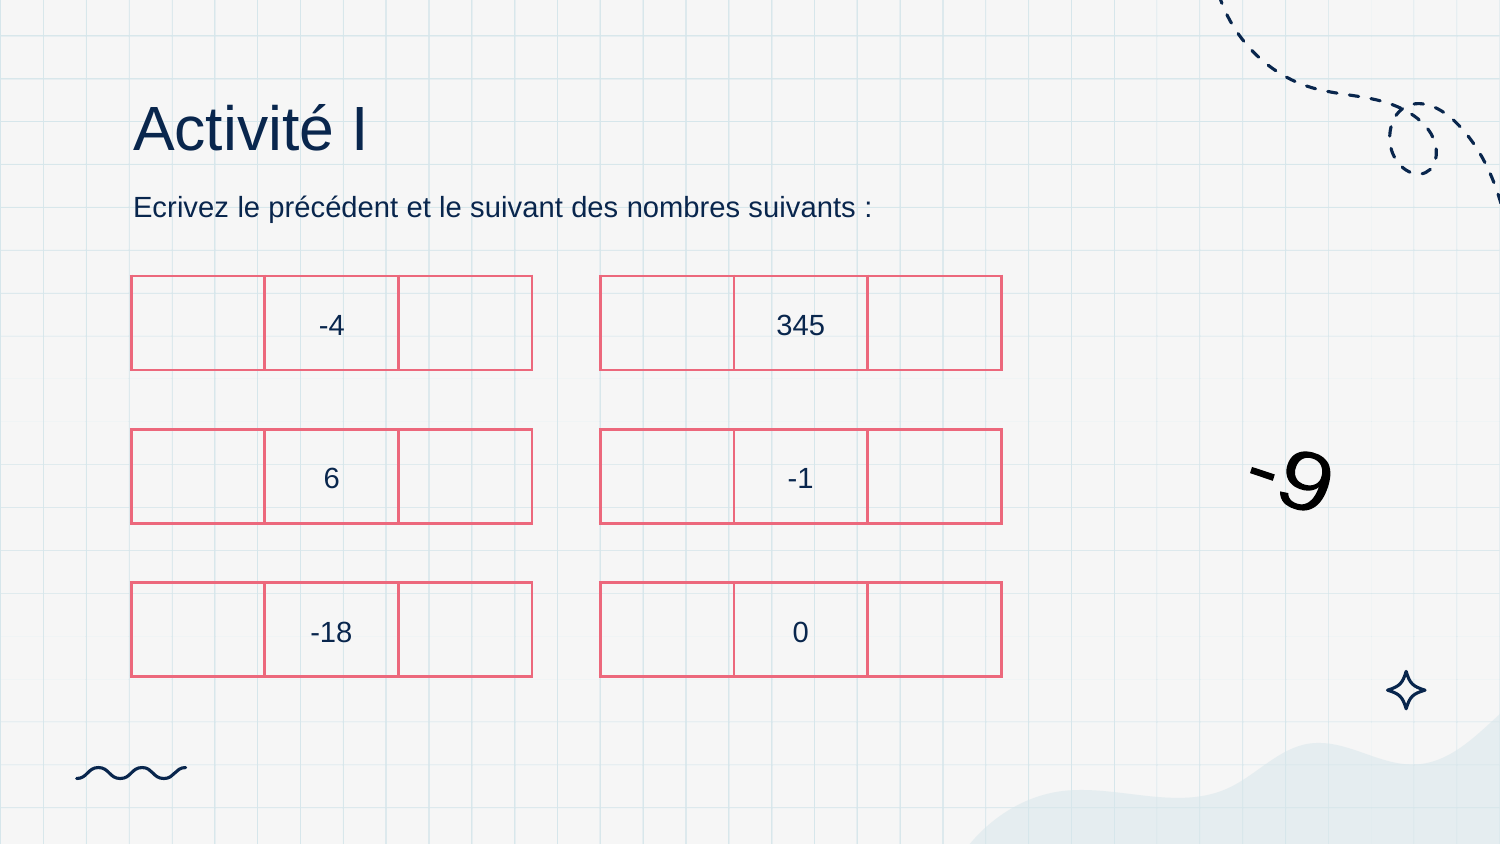

# Activité I
Ecrivez le précédent et le suivant des nombres suivants :
|  | -4 |  |
| --- | --- | --- |
|  | 345 |  |
| --- | --- | --- |
|  | 6 |  |
| --- | --- | --- |
|  | -1 |  |
| --- | --- | --- |
-9
|  | -18 |  |
| --- | --- | --- |
|  | 0 |  |
| --- | --- | --- |